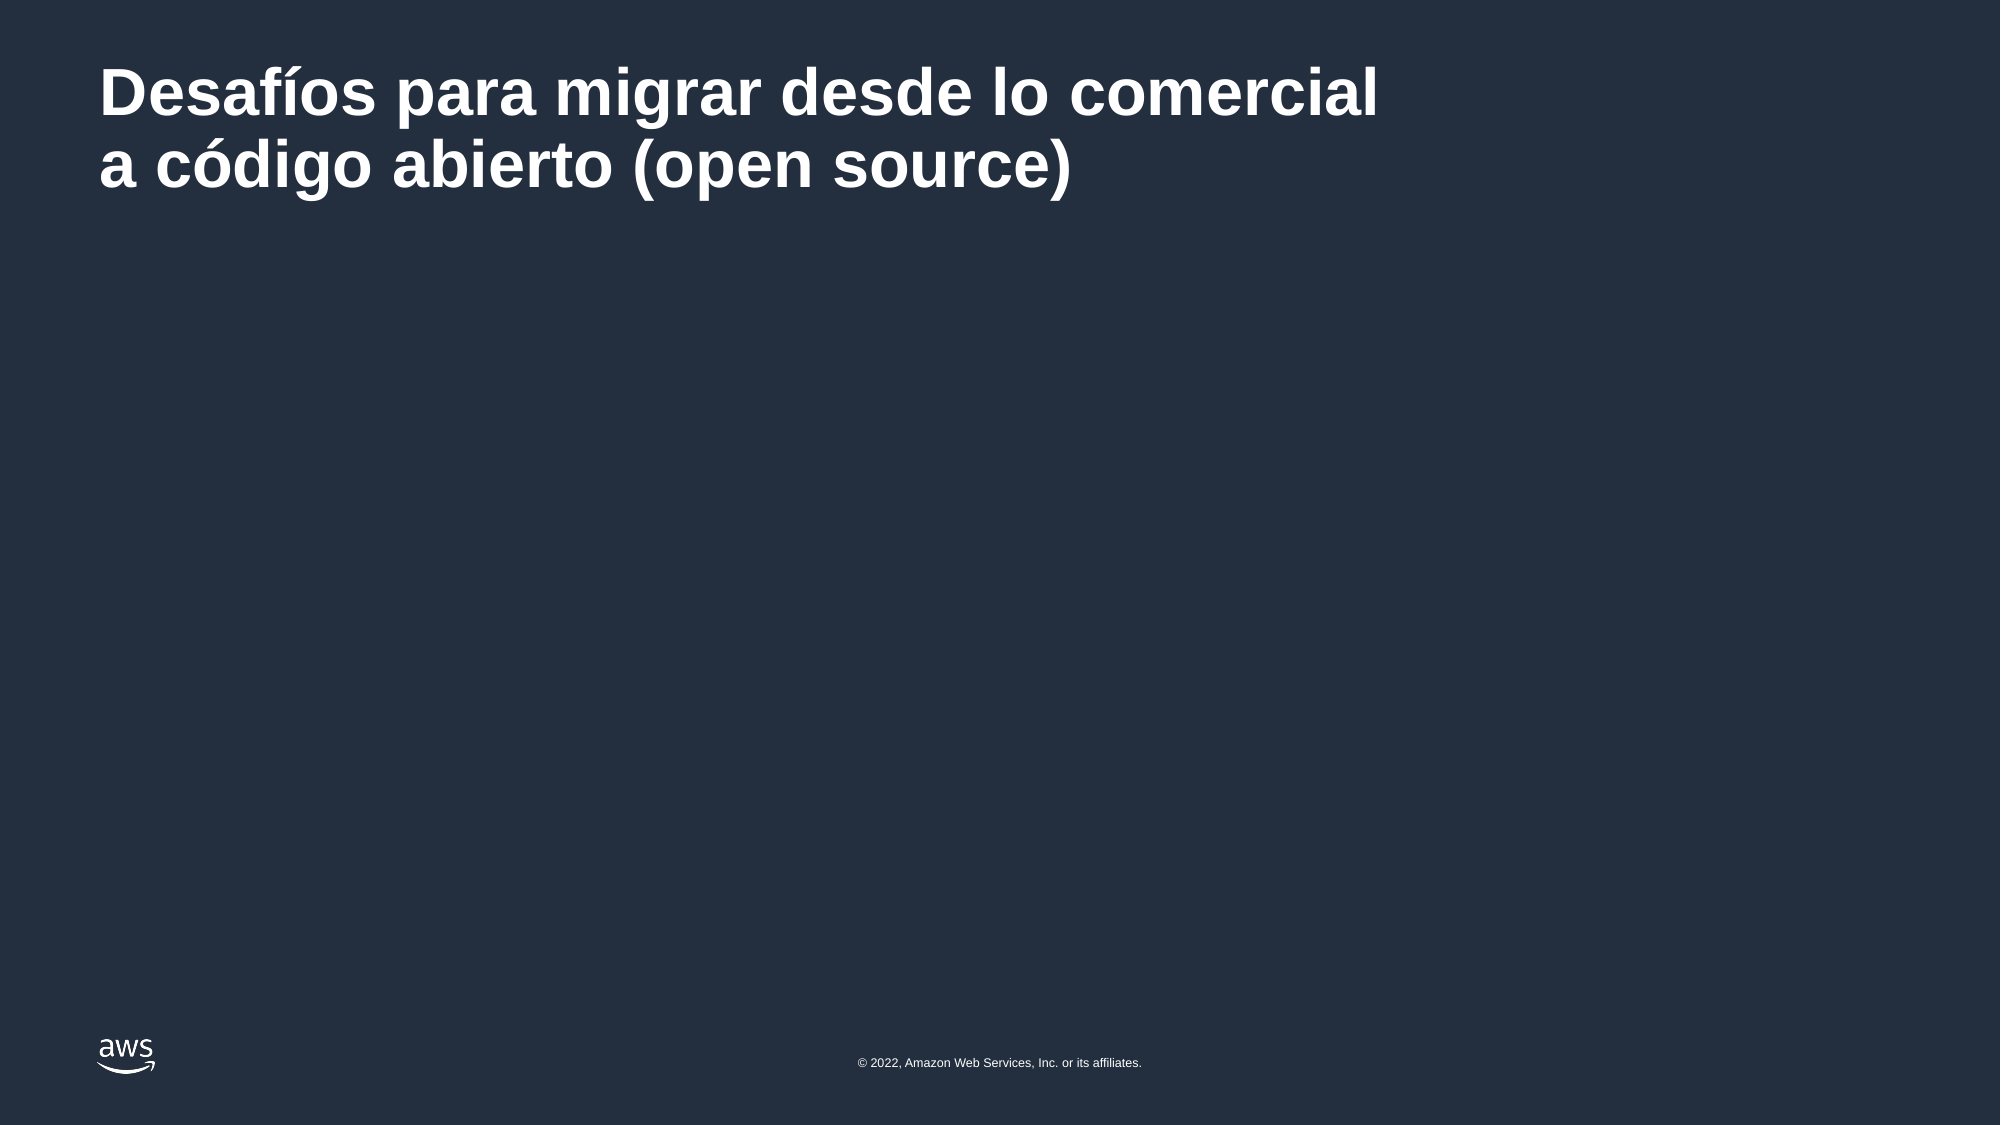

# Desafíos para migrar desde lo comercial a código abierto (open source)